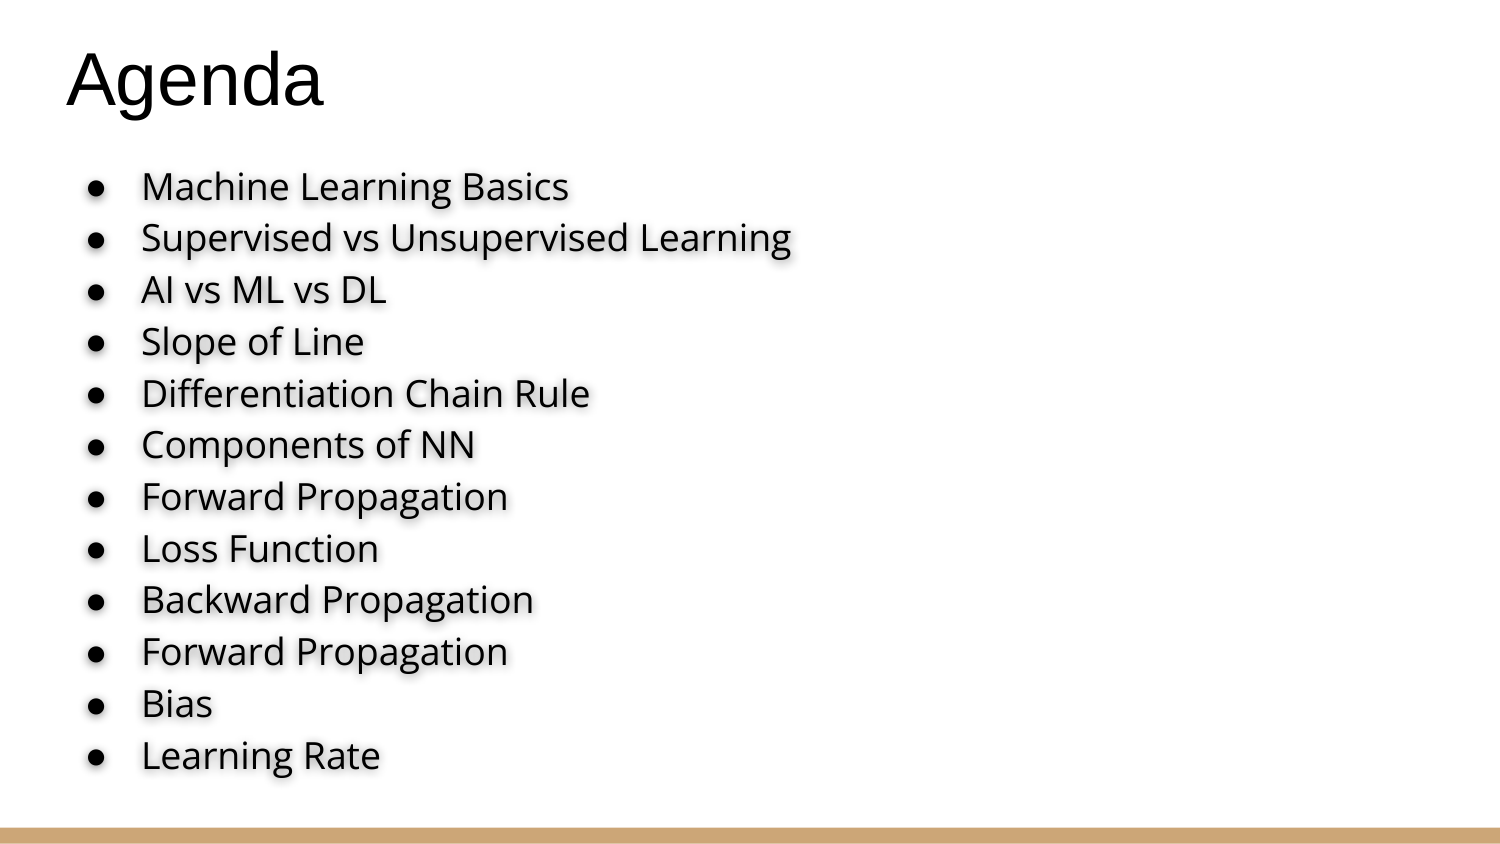

# Agenda
Machine Learning Basics
Supervised vs Unsupervised Learning
AI vs ML vs DL
Slope of Line
Differentiation Chain Rule
Components of NN
Forward Propagation
Loss Function
Backward Propagation
Forward Propagation
Bias
Learning Rate